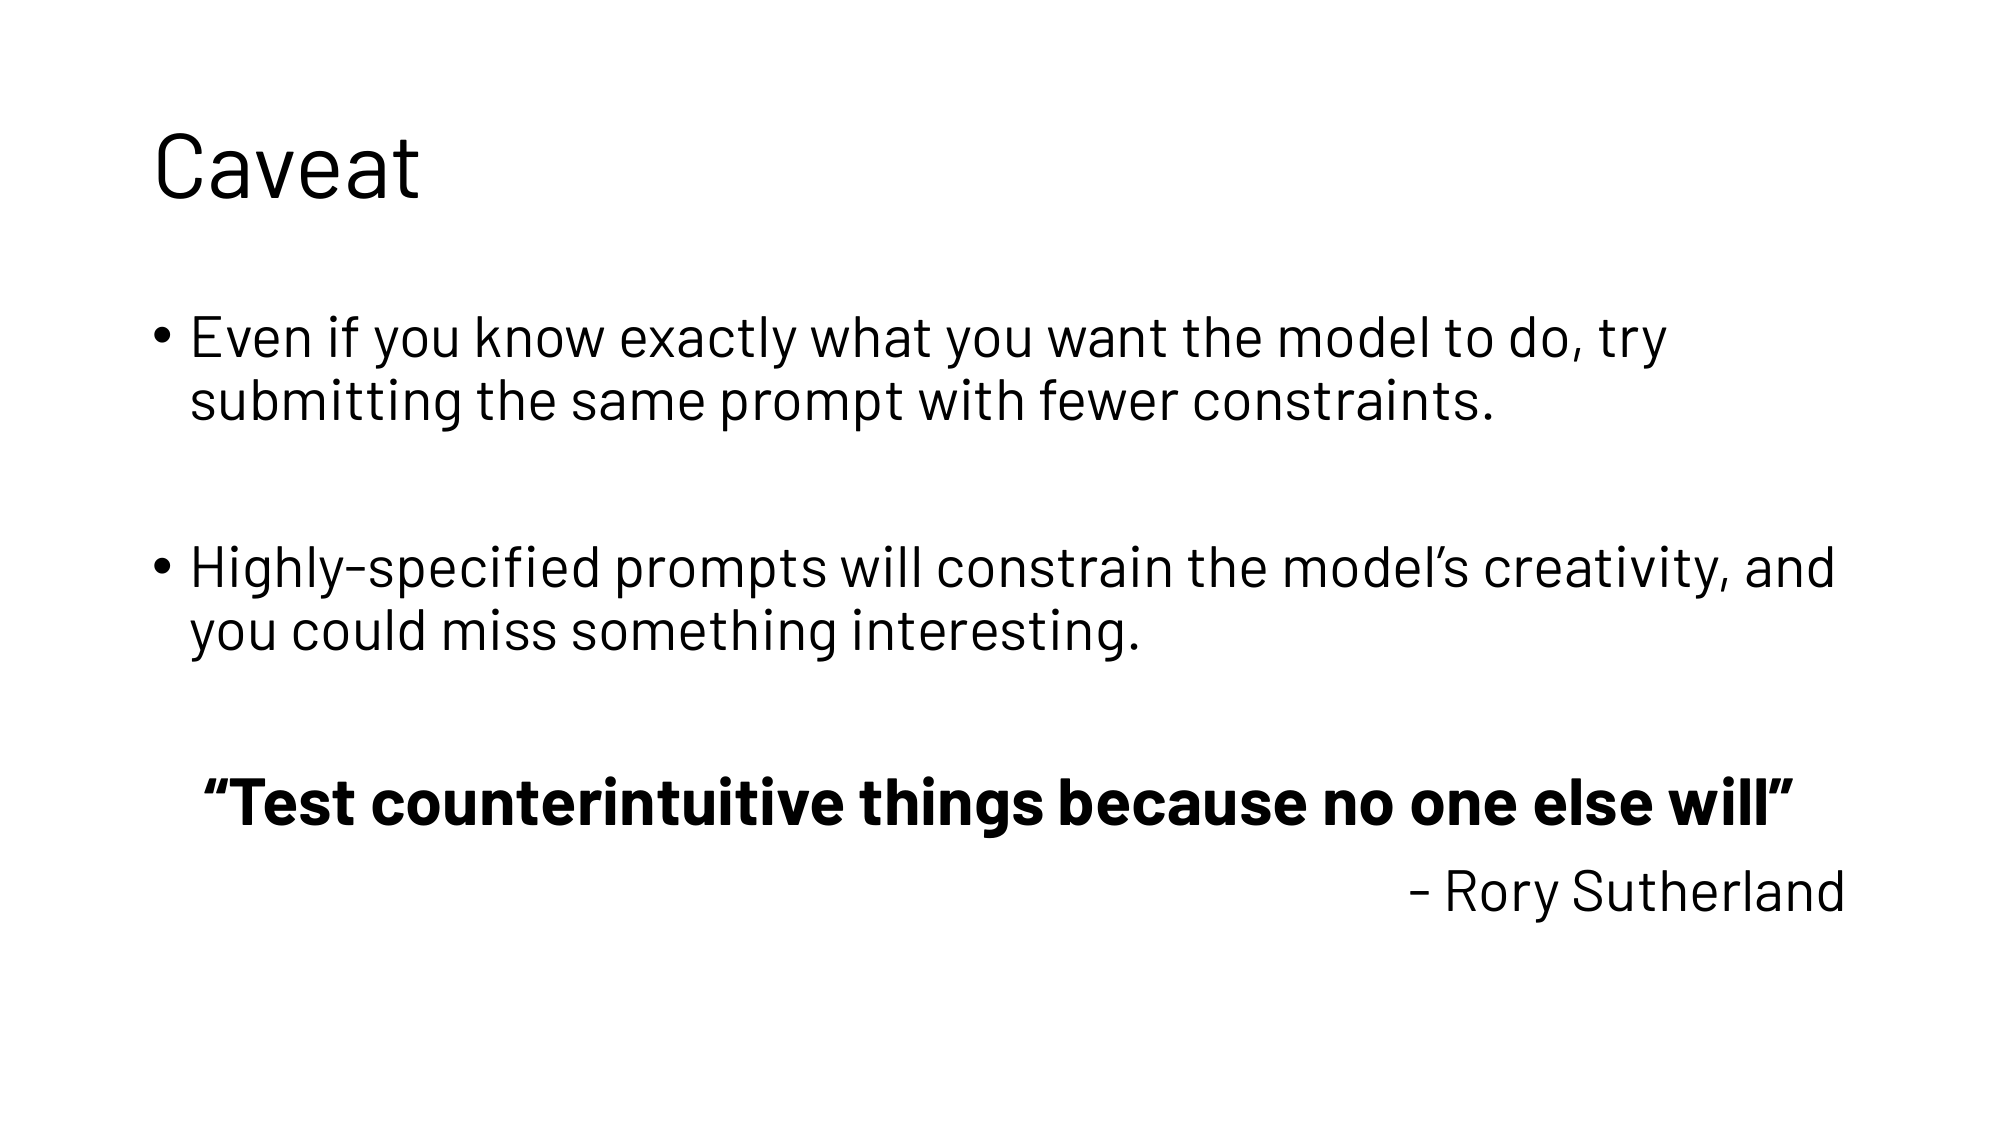

# Caveat
Even if you know exactly what you want the model to do, try submitting the same prompt with fewer constraints.

Highly-specified prompts will constrain the model’s creativity, and you could miss something interesting.

“Test counterintuitive things because no one else will”
- Rory Sutherland